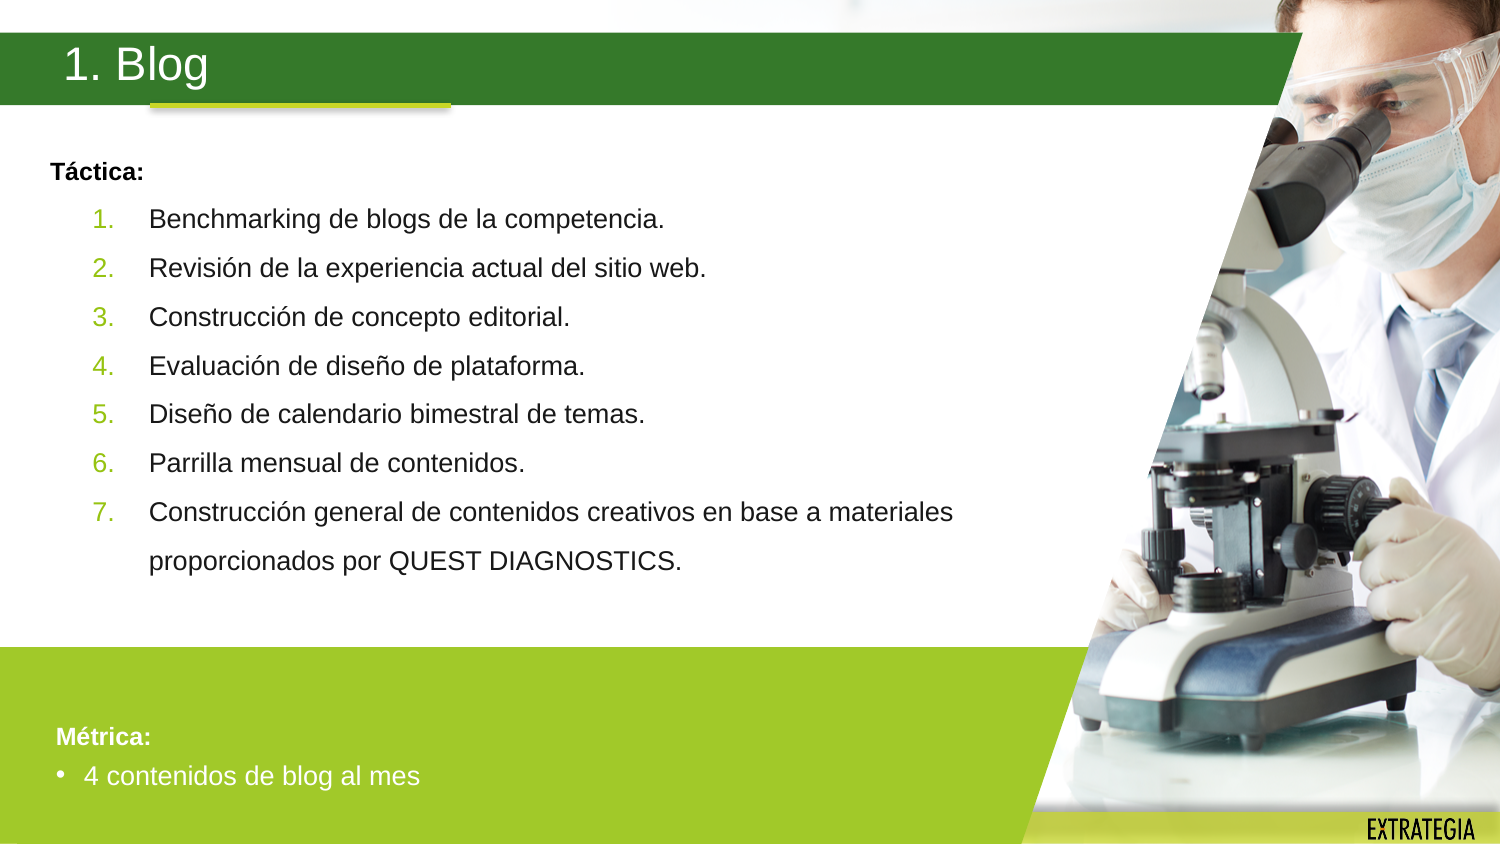

1. Blog
Táctica:
Benchmarking de blogs de la competencia.
Revisión de la experiencia actual del sitio web.
Construcción de concepto editorial.
Evaluación de diseño de plataforma.
Diseño de calendario bimestral de temas.
Parrilla mensual de contenidos.
Construcción general de contenidos creativos en base a materiales proporcionados por QUEST DIAGNOSTICS.

Métrica:
4 contenidos de blog al mes